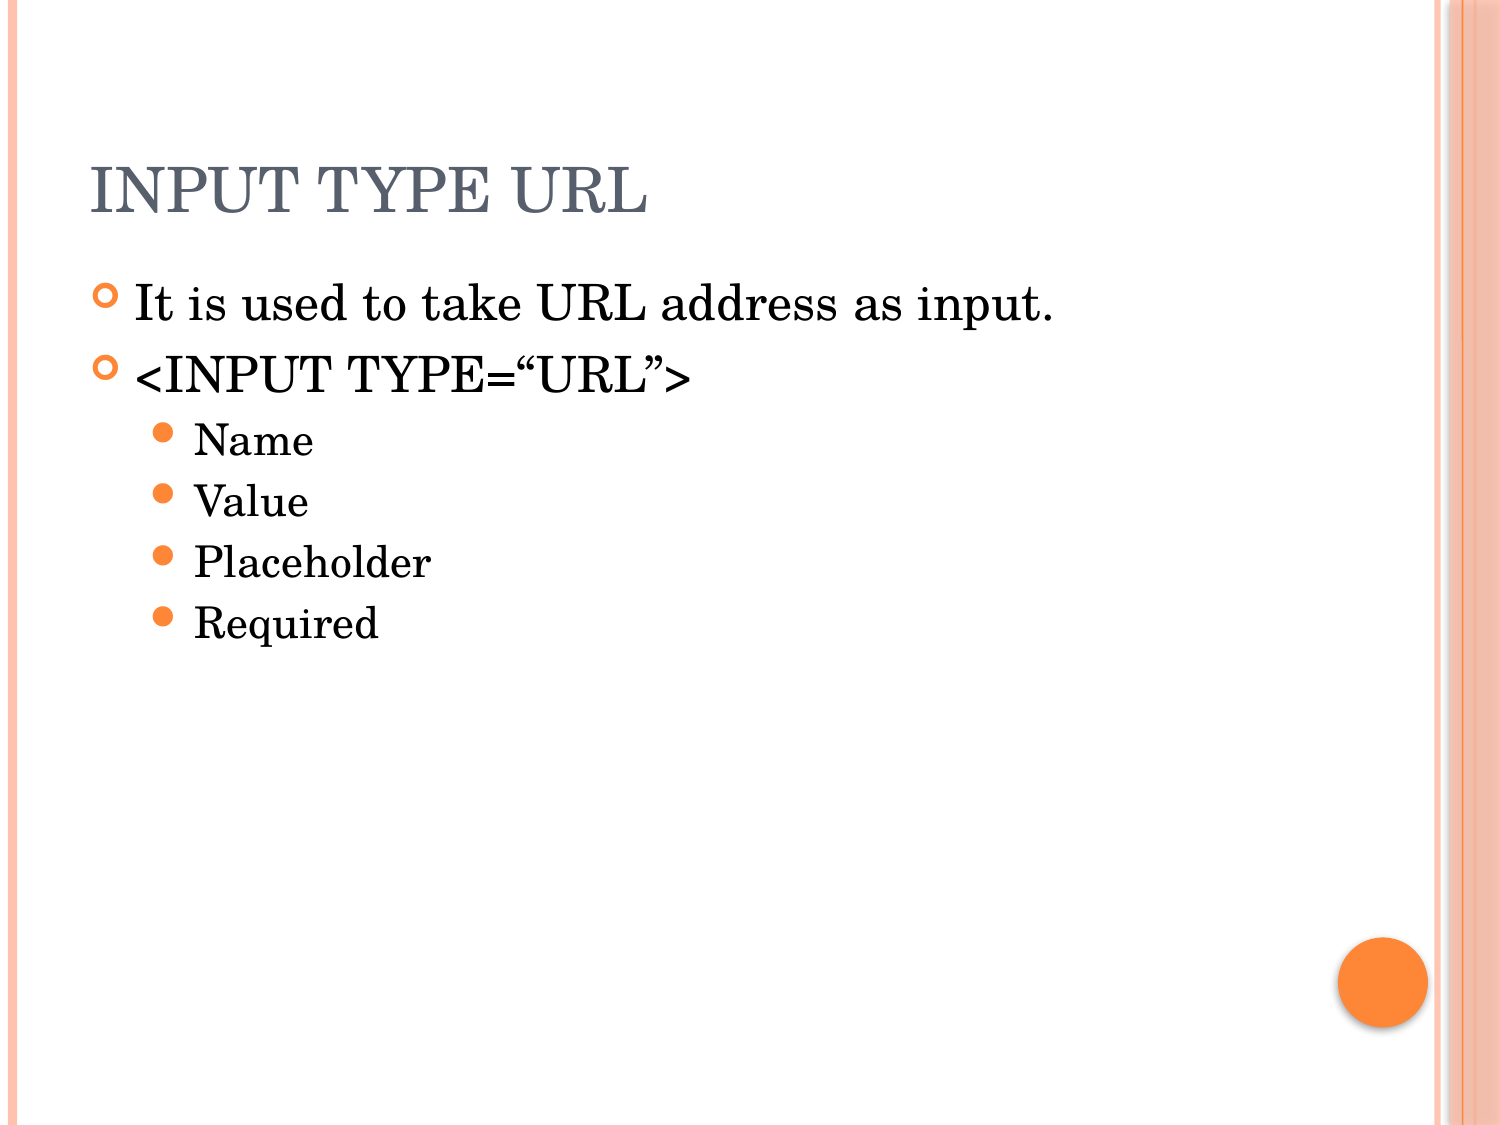

# Input type URL
It is used to take URL address as input.
<INPUT TYPE=“URL”>
Name
Value
Placeholder
Required